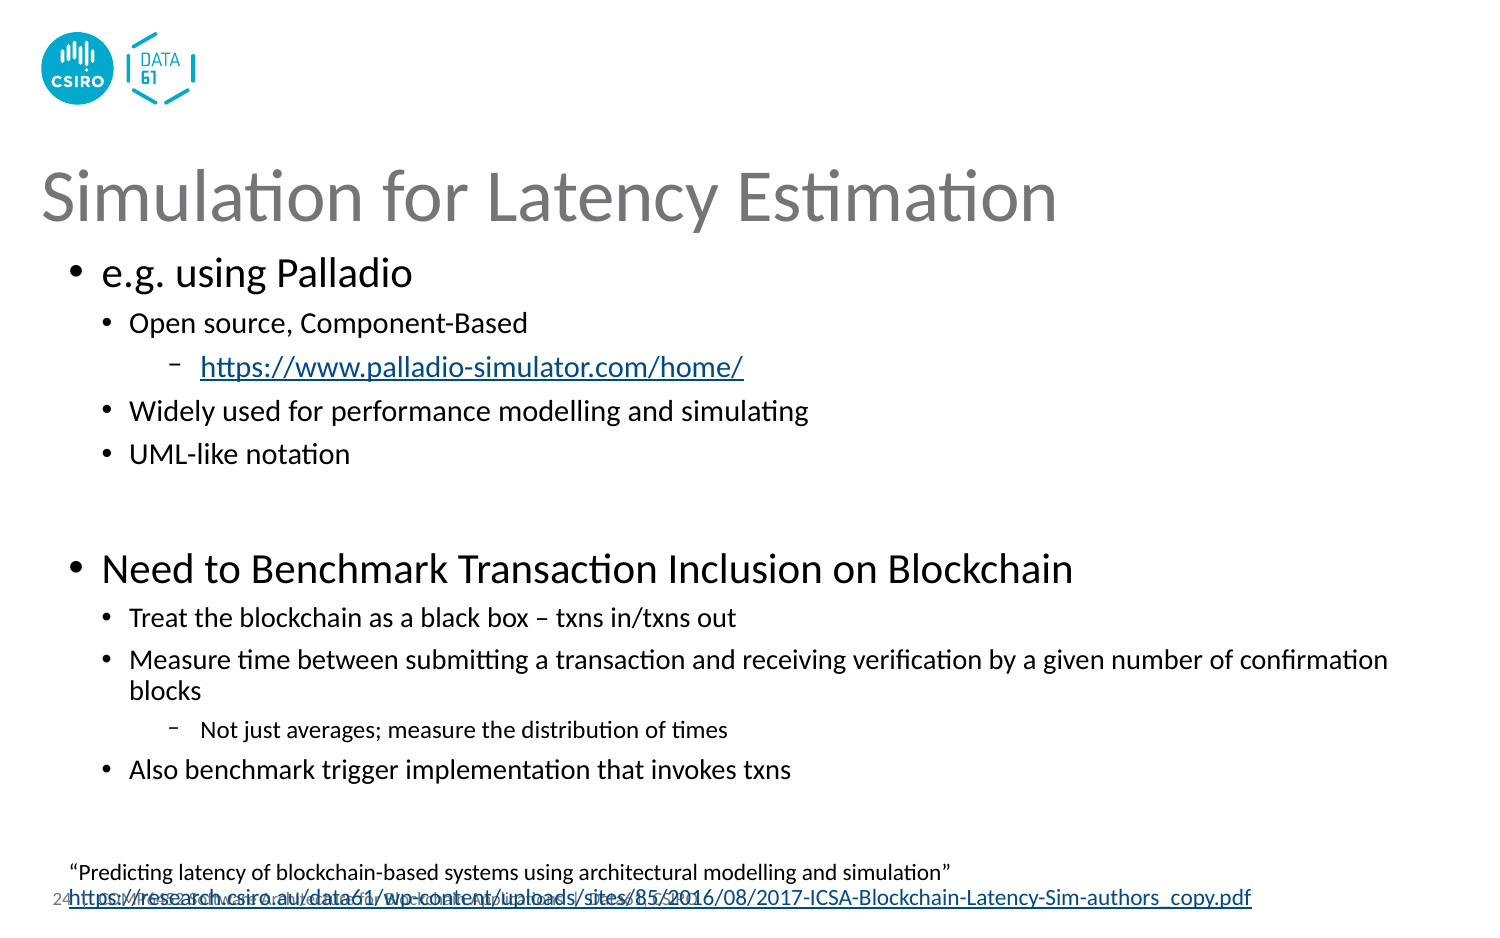

# Simulation for Latency Estimation
e.g. using Palladio
Open source, Component-Based
https://www.palladio-simulator.com/home/
Widely used for performance modelling and simulating
UML-like notation

Need to Benchmark Transaction Inclusion on Blockchain
Treat the blockchain as a black box – txns in/txns out
Measure time between submitting a transaction and receiving verification by a given number of confirmation blocks
Not just averages; measure the distribution of times
Also benchmark trigger implementation that invokes txns

“Predicting latency of blockchain-based systems using architectural modelling and simulation”
https://research.csiro.au/data61/wp-content/uploads/sites/85/2016/08/2017-ICSA-Blockchain-Latency-Sim-authors_copy.pdf
24  |
COMP6452 Software Architecture for Blockchain Applications  |  Data61, CSIRO